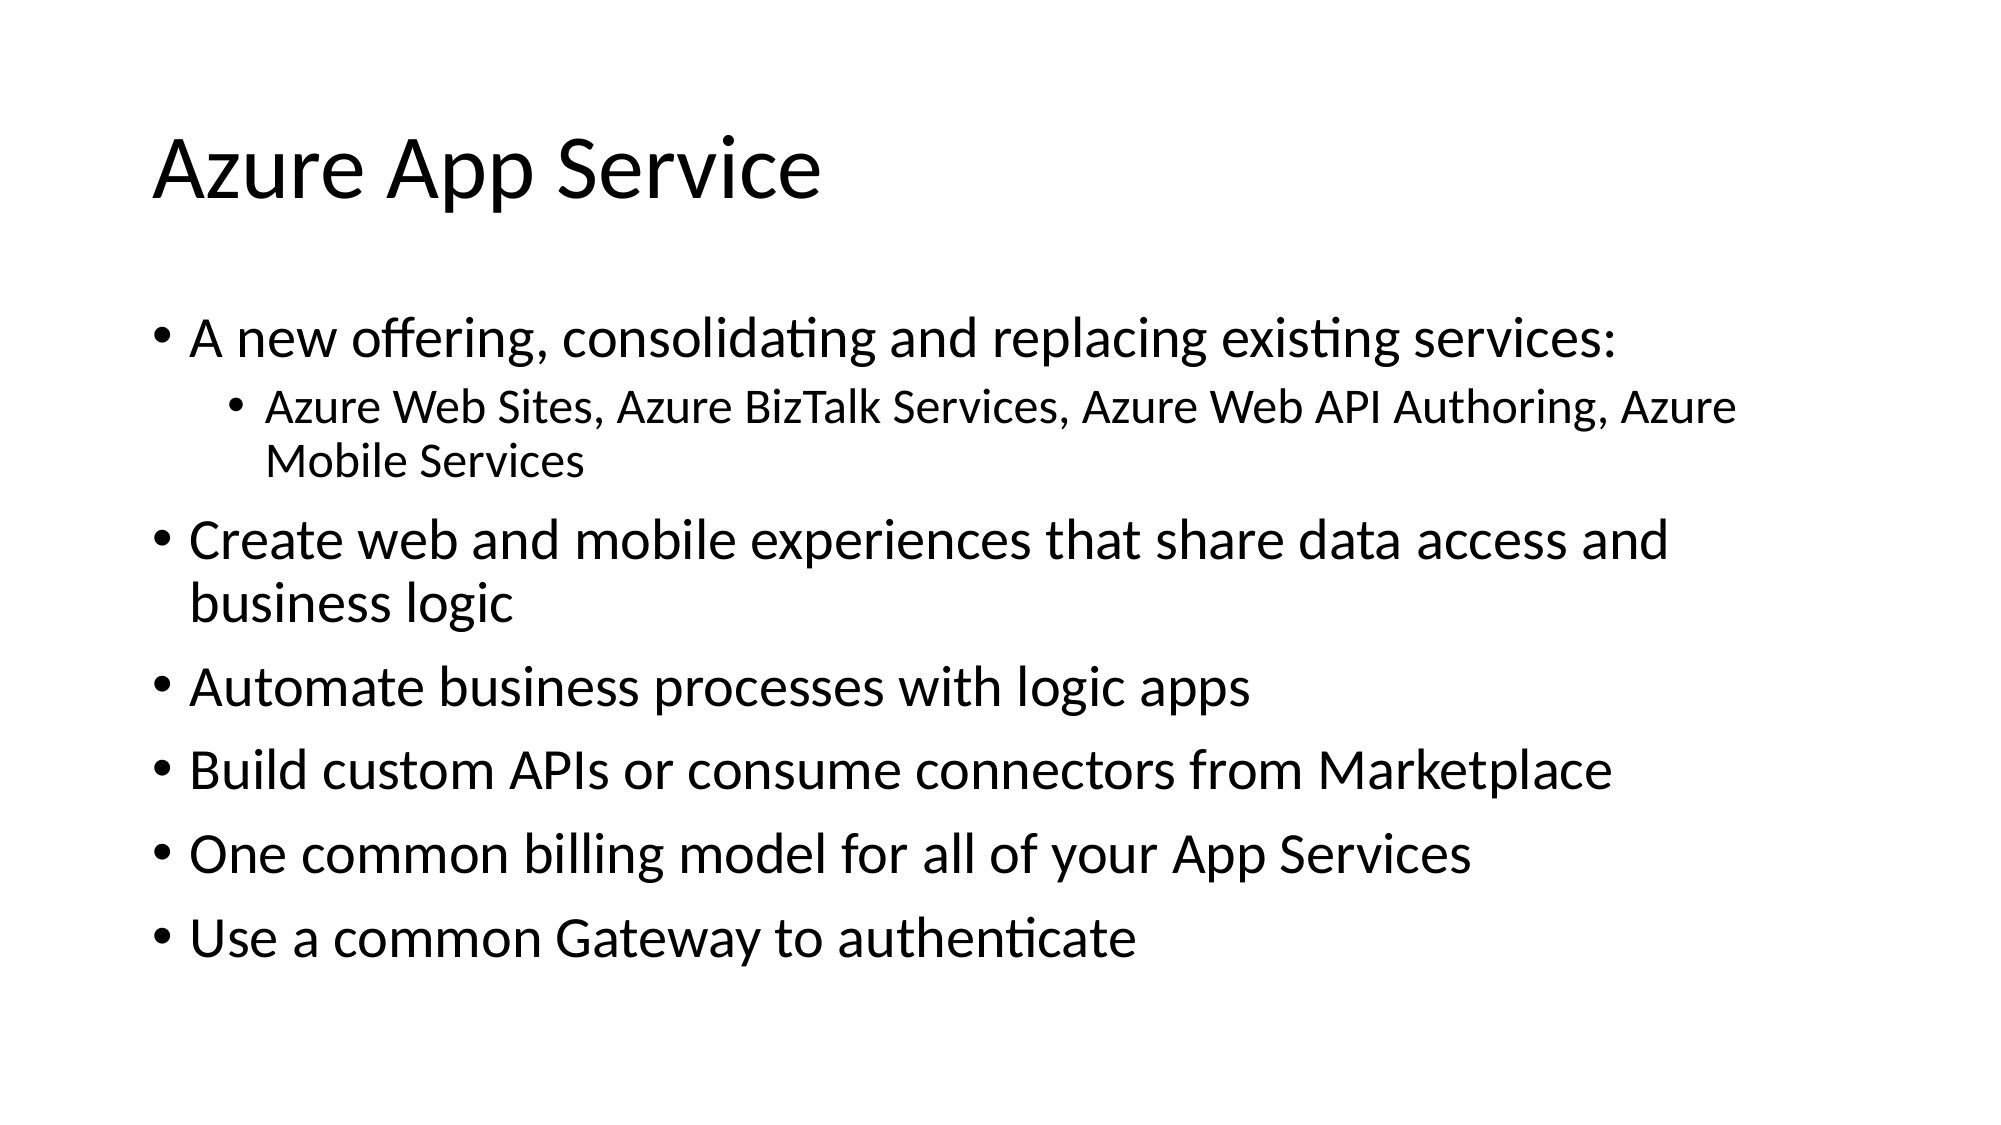

# Azure App Service
A new offering, consolidating and replacing existing services:
Azure Web Sites, Azure BizTalk Services, Azure Web API Authoring, Azure Mobile Services
Create web and mobile experiences that share data access and business logic
Automate business processes with logic apps
Build custom APIs or consume connectors from Marketplace
One common billing model for all of your App Services
Use a common Gateway to authenticate